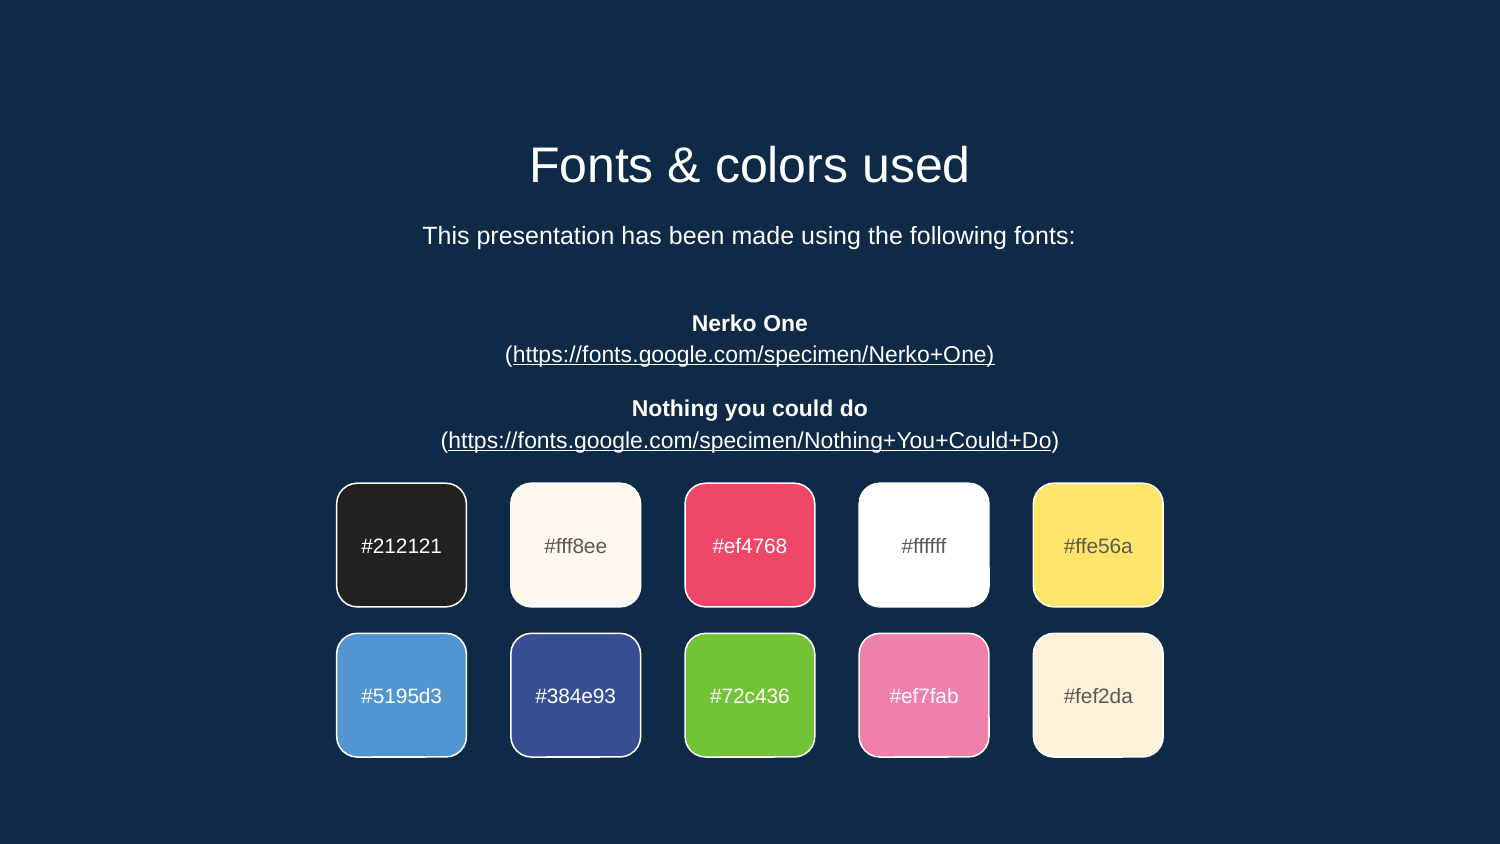

Fonts & colors used
This presentation has been made using the following fonts:

Nerko One
(https://fonts.google.com/specimen/Nerko+One)

Nothing you could do
(https://fonts.google.com/specimen/Nothing+You+Could+Do)

#212121
#fff8ee
#ef4768
#ffffff
#ffe56a

#5195d3
#384e93
#72c436
#ef7fab
#fef2da